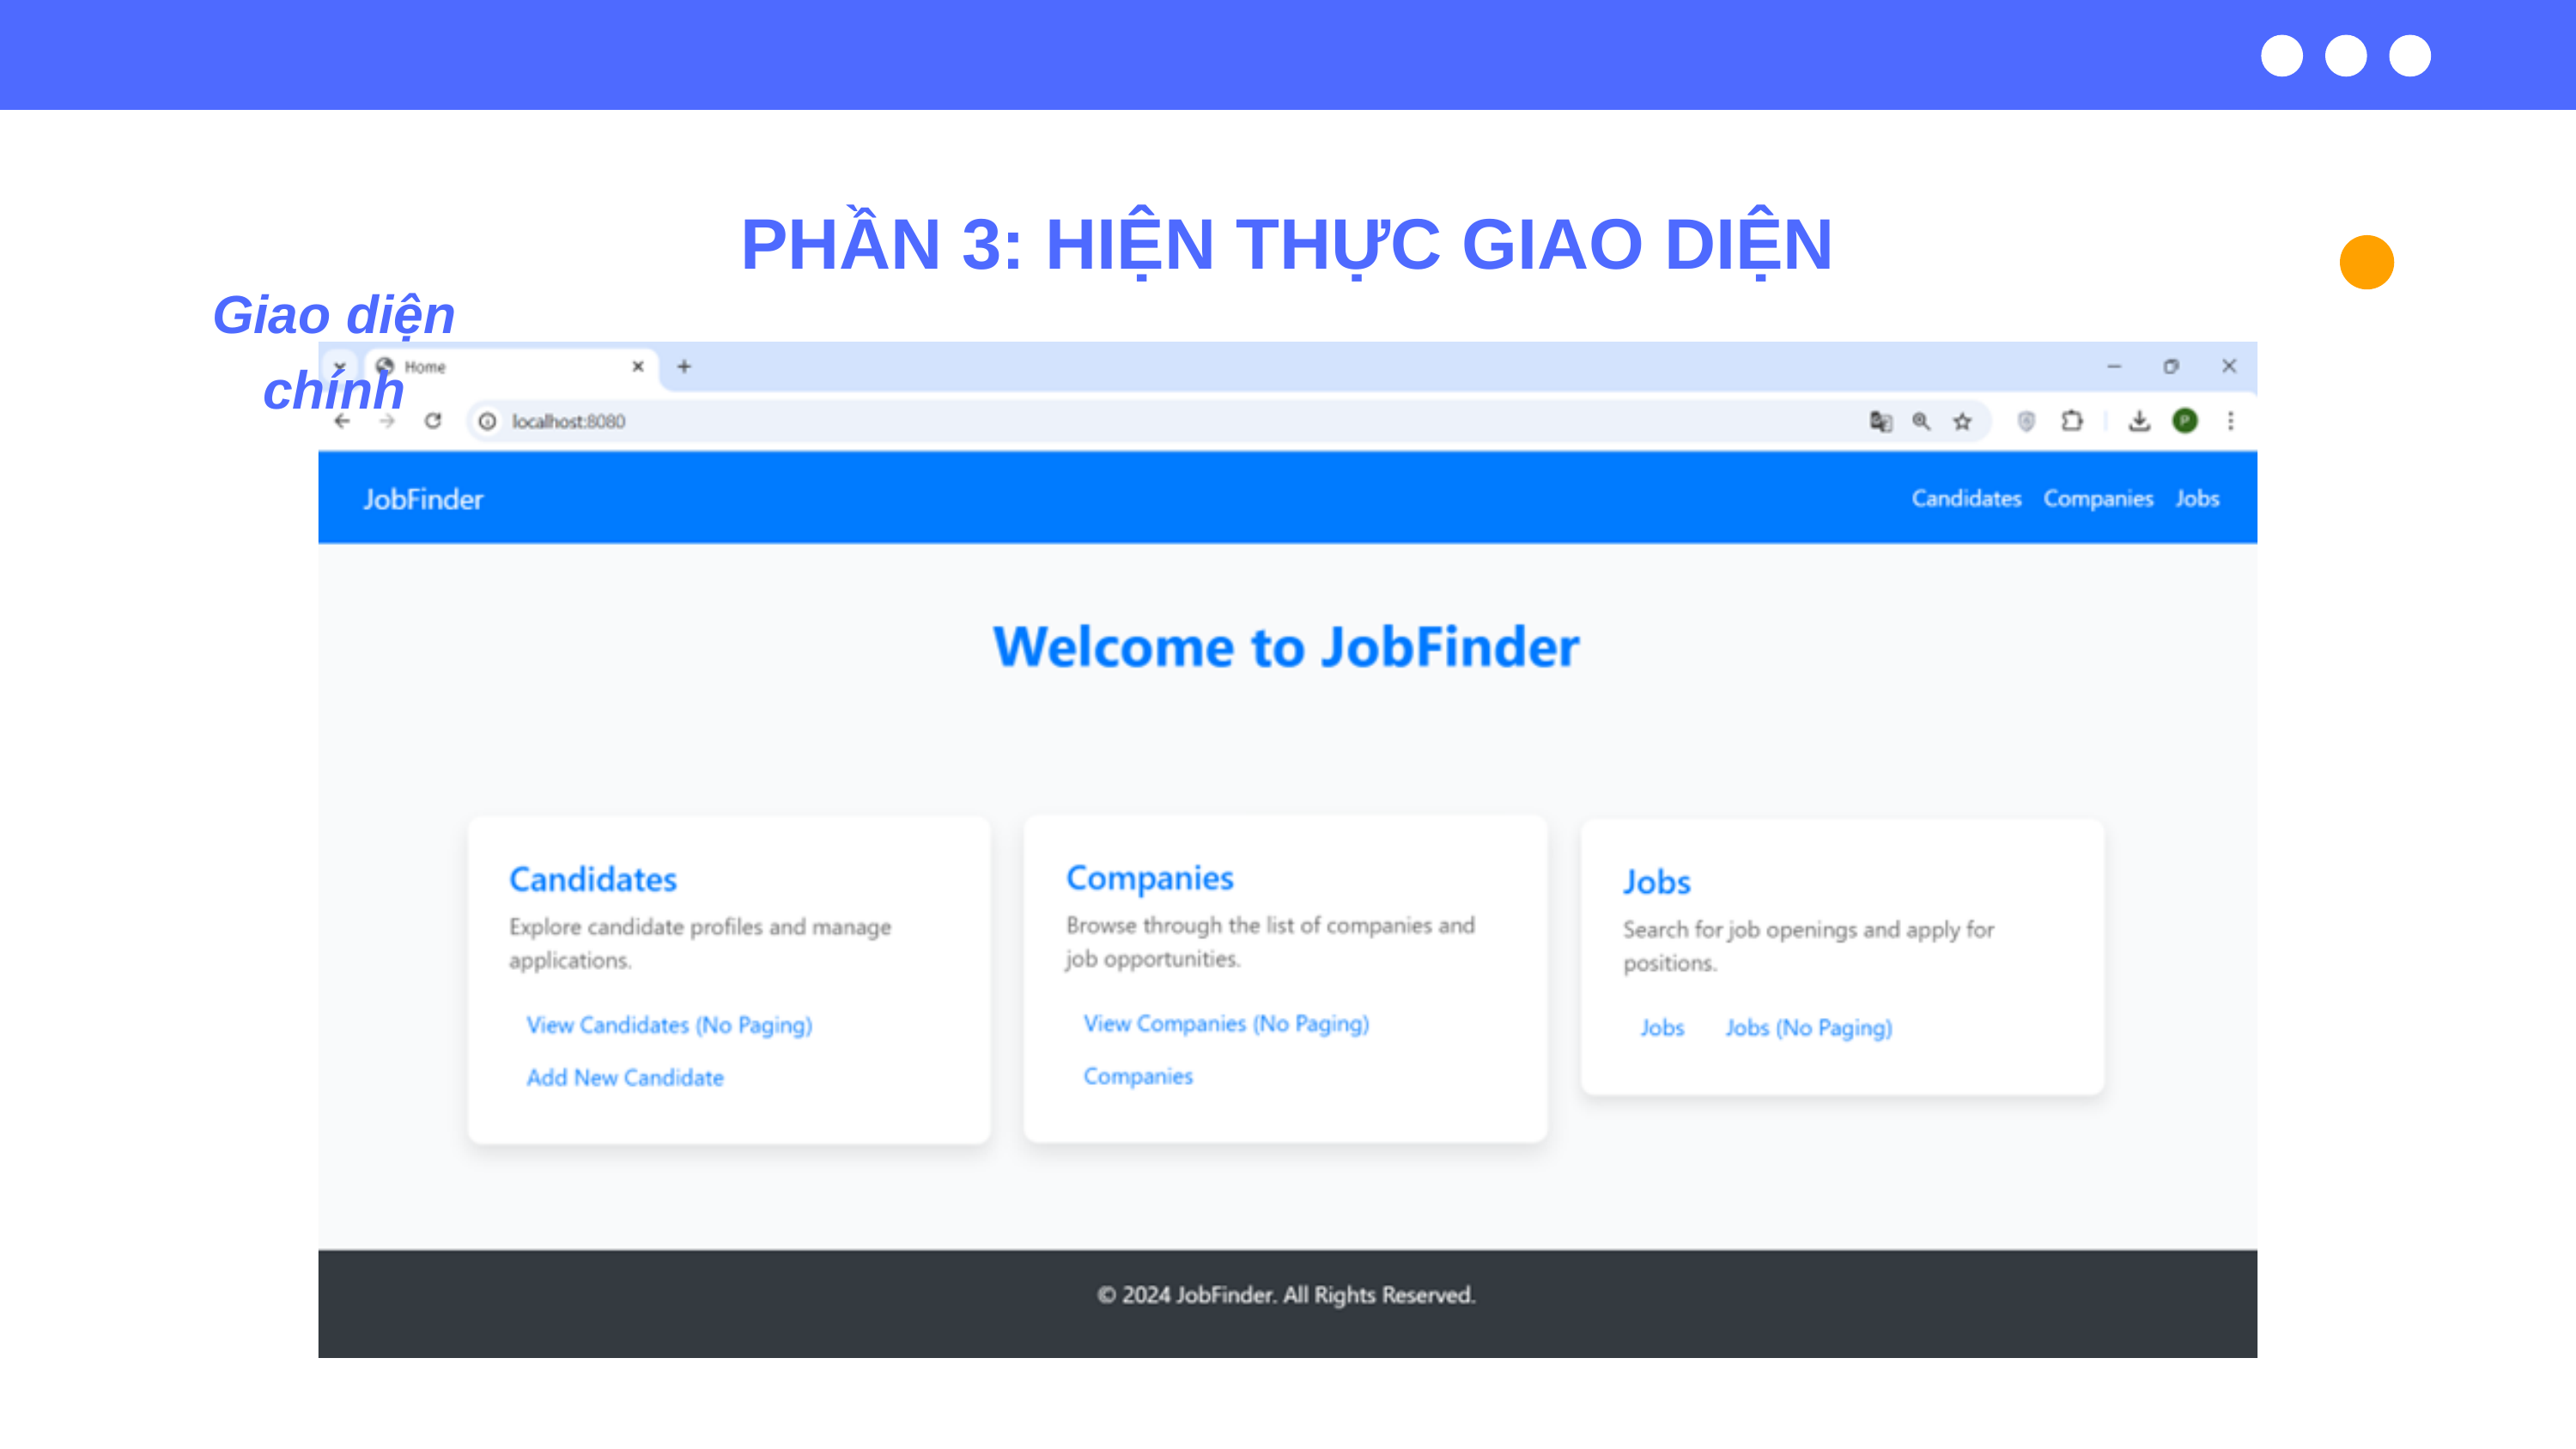

PHẦN 3: HIỆN THỰC GIAO DIỆN

Giao diện chính